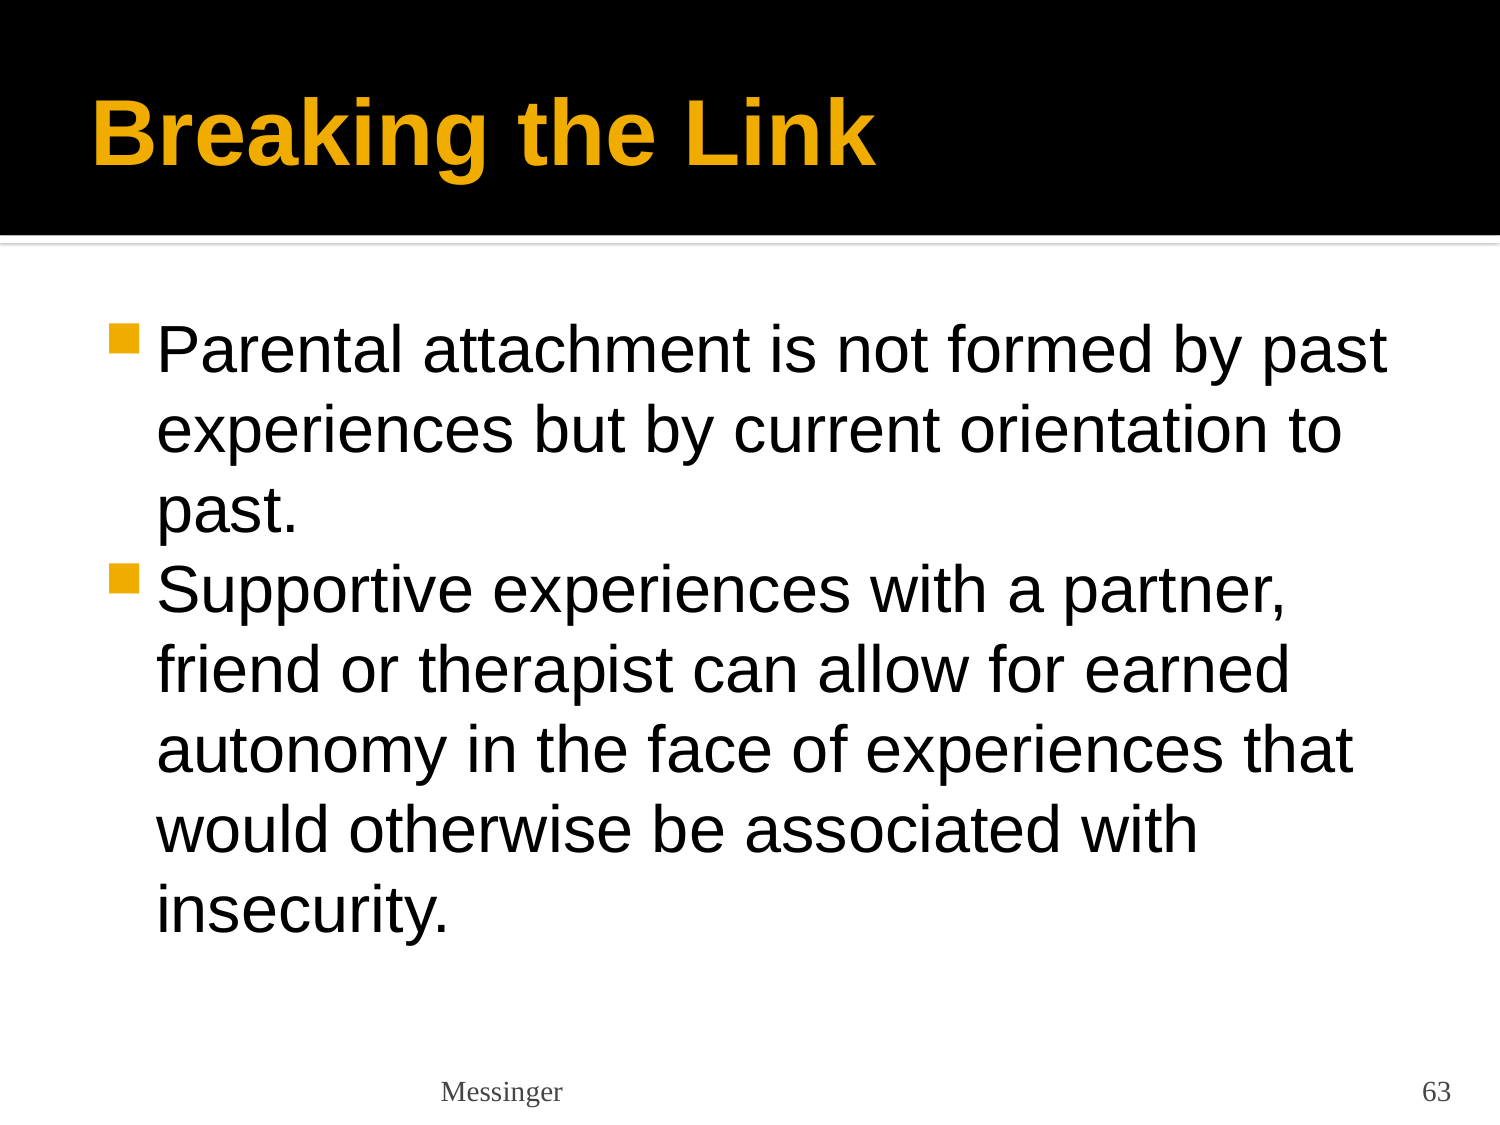

# Breaking the Link
Parental attachment is not formed by past experiences but by current orientation to past.
Supportive experiences with a partner, friend or therapist can allow for earned autonomy in the face of experiences that would otherwise be associated with insecurity.
Messinger
63